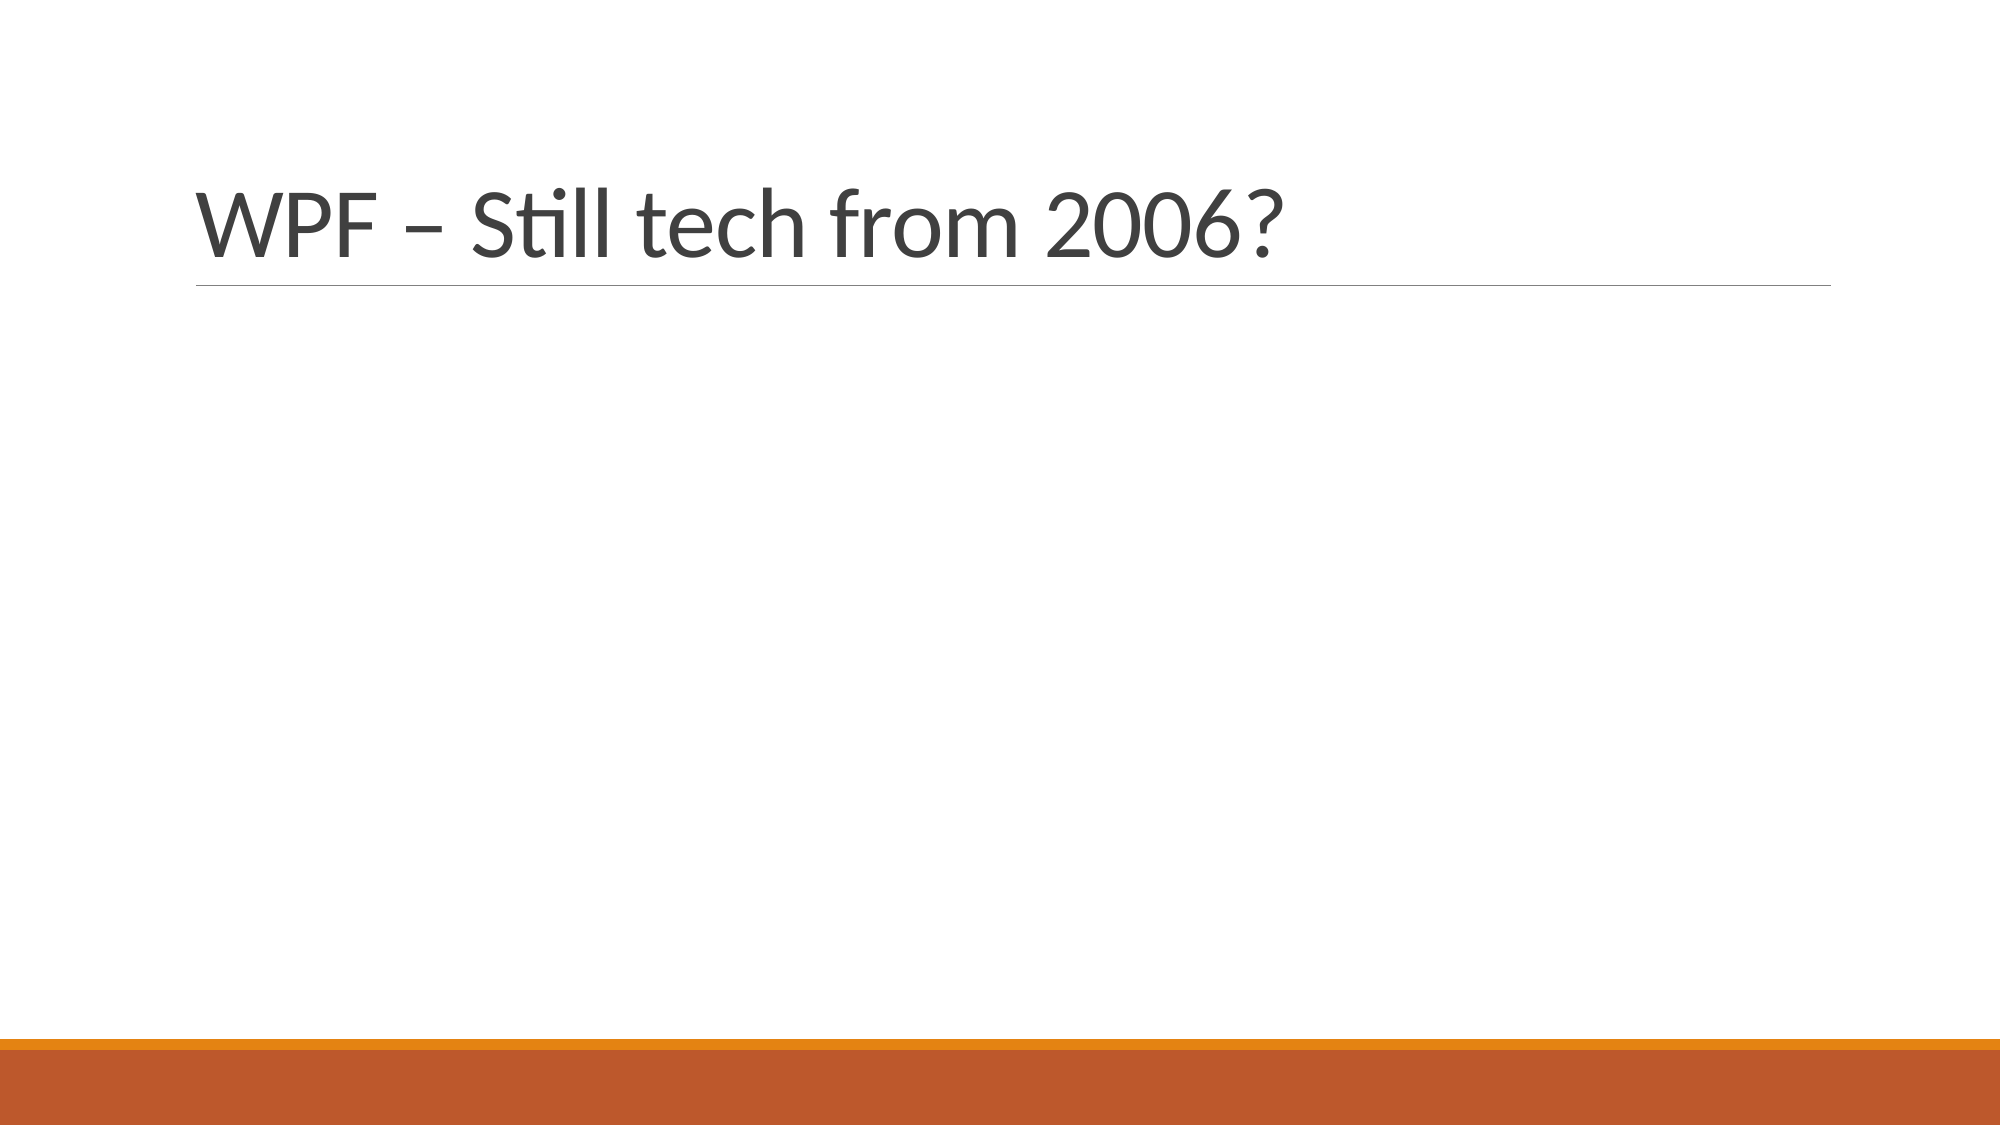

# WPF – Still tech from 2006?